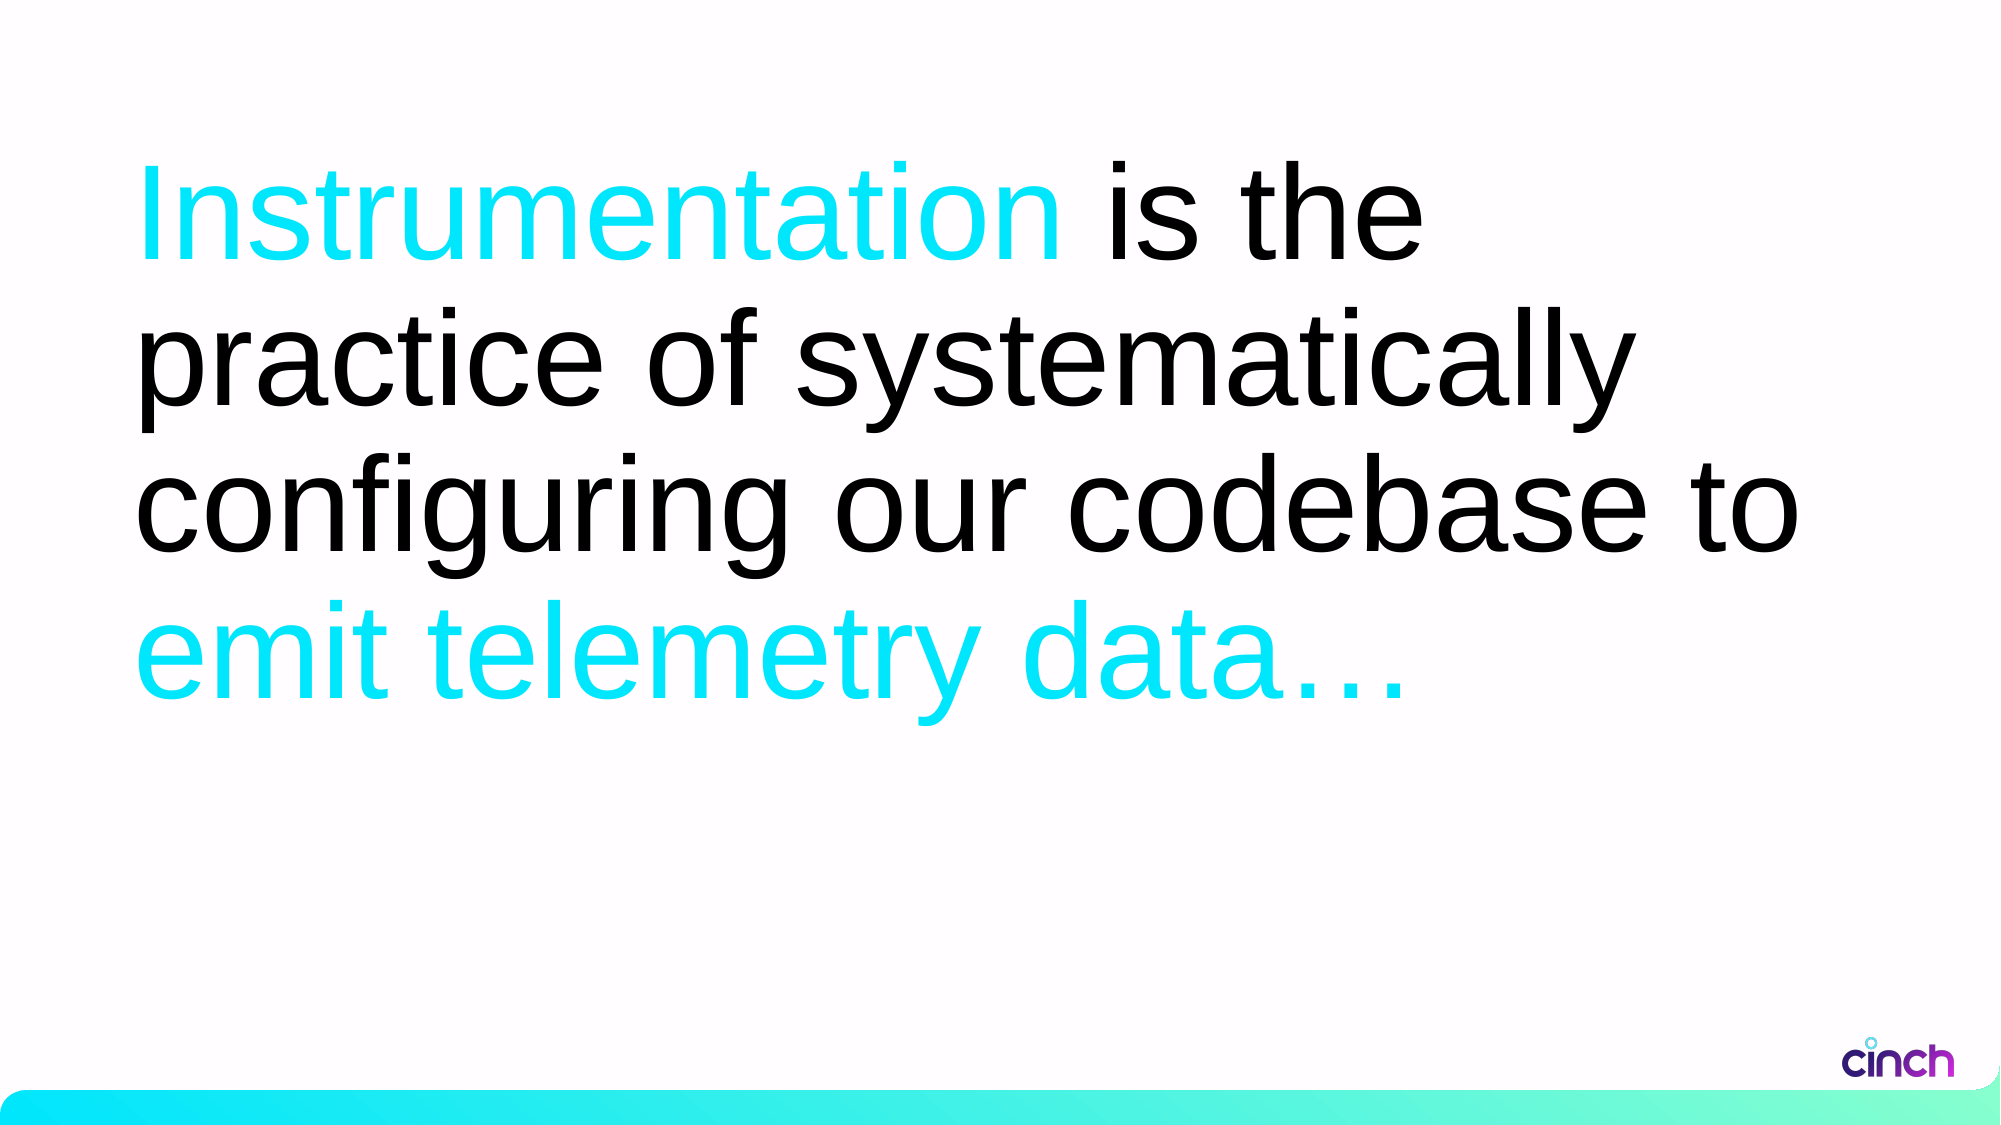

# Instrumentation is the practice of systematically configuring our codebase to emit telemetry data…